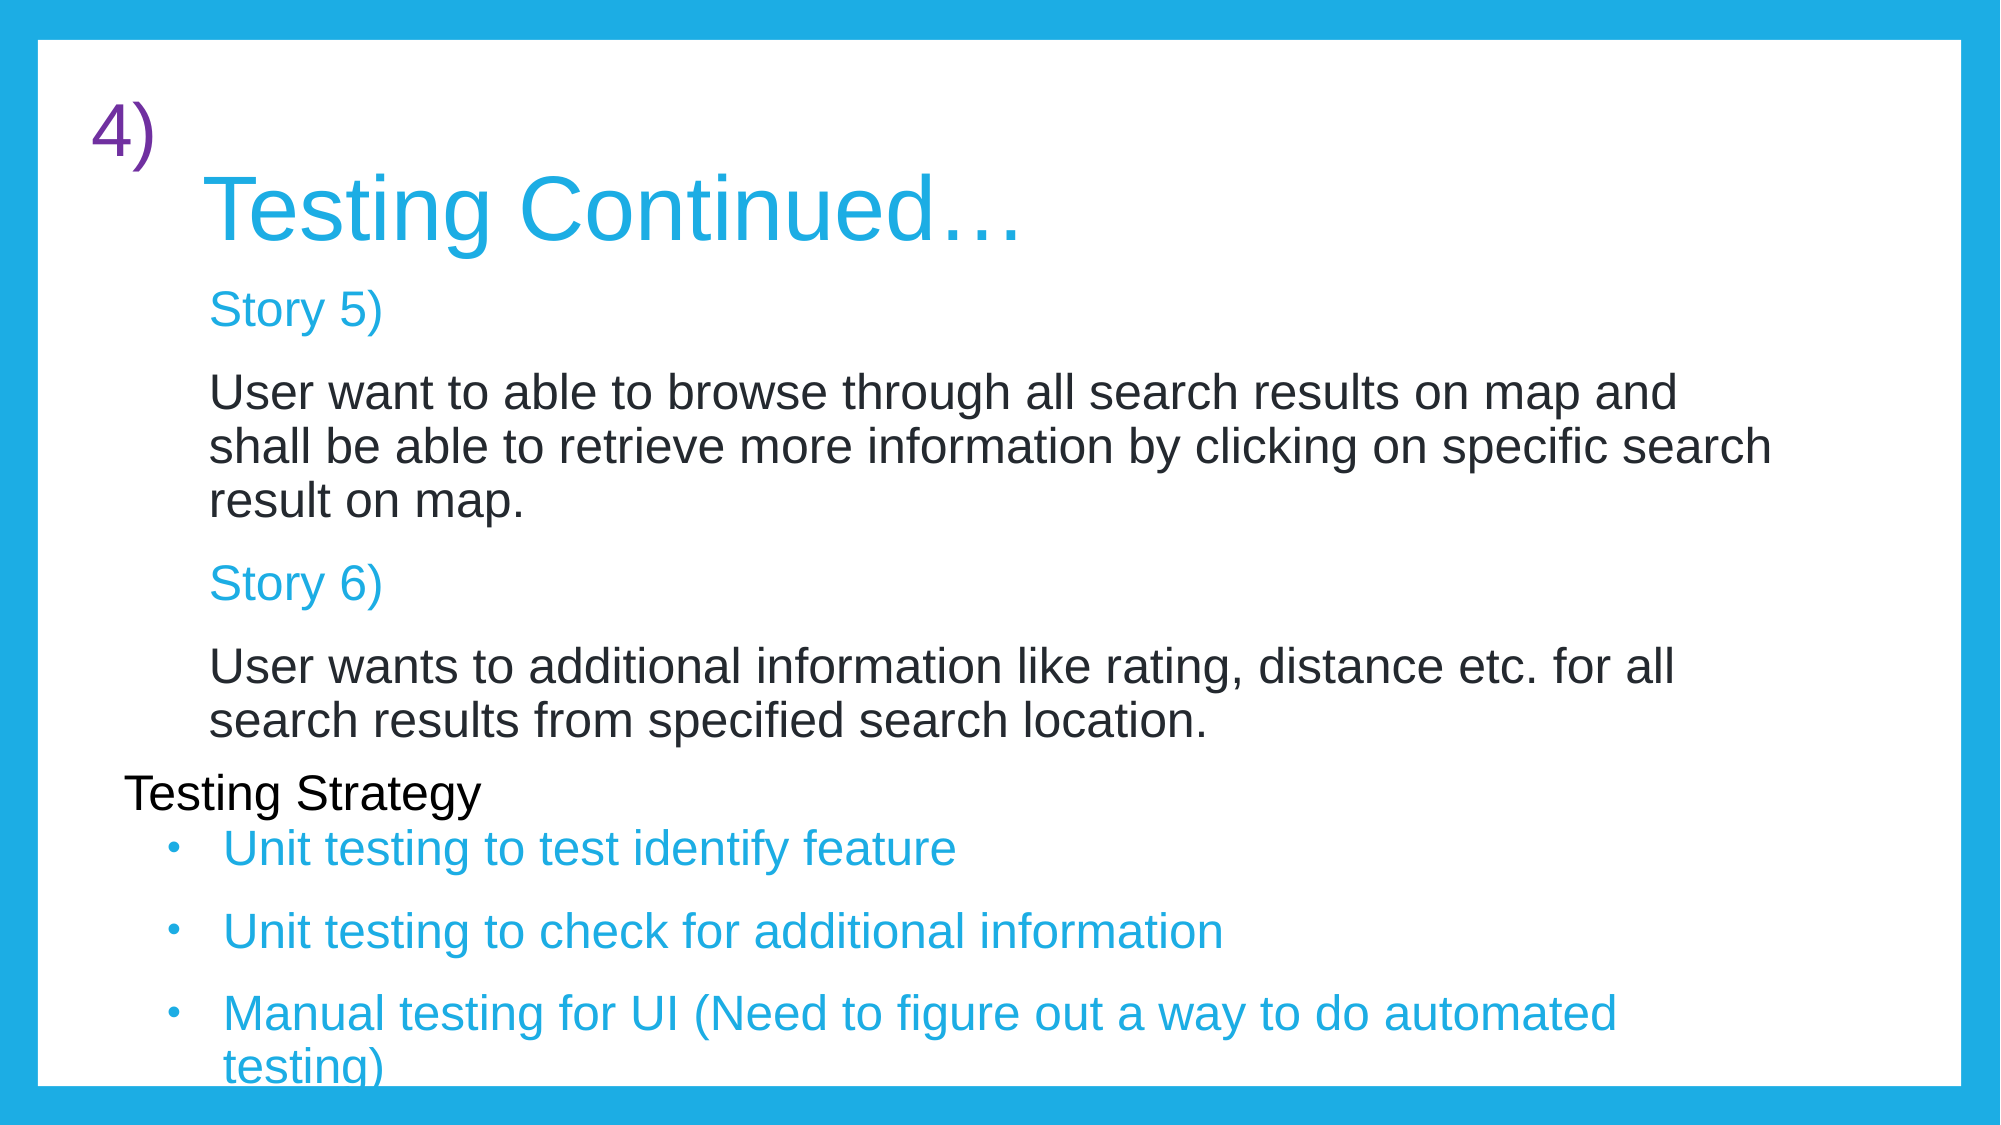

4)
# Testing Continued…
Story 5)
User want to able to browse through all search results on map and shall be able to retrieve more information by clicking on specific search result on map.
Story 6)
User wants to additional information like rating, distance etc. for all search results from specified search location.

Testing Strategy

Unit testing to test identify feature
Unit testing to check for additional information
Manual testing for UI (Need to figure out a way to do automated testing)